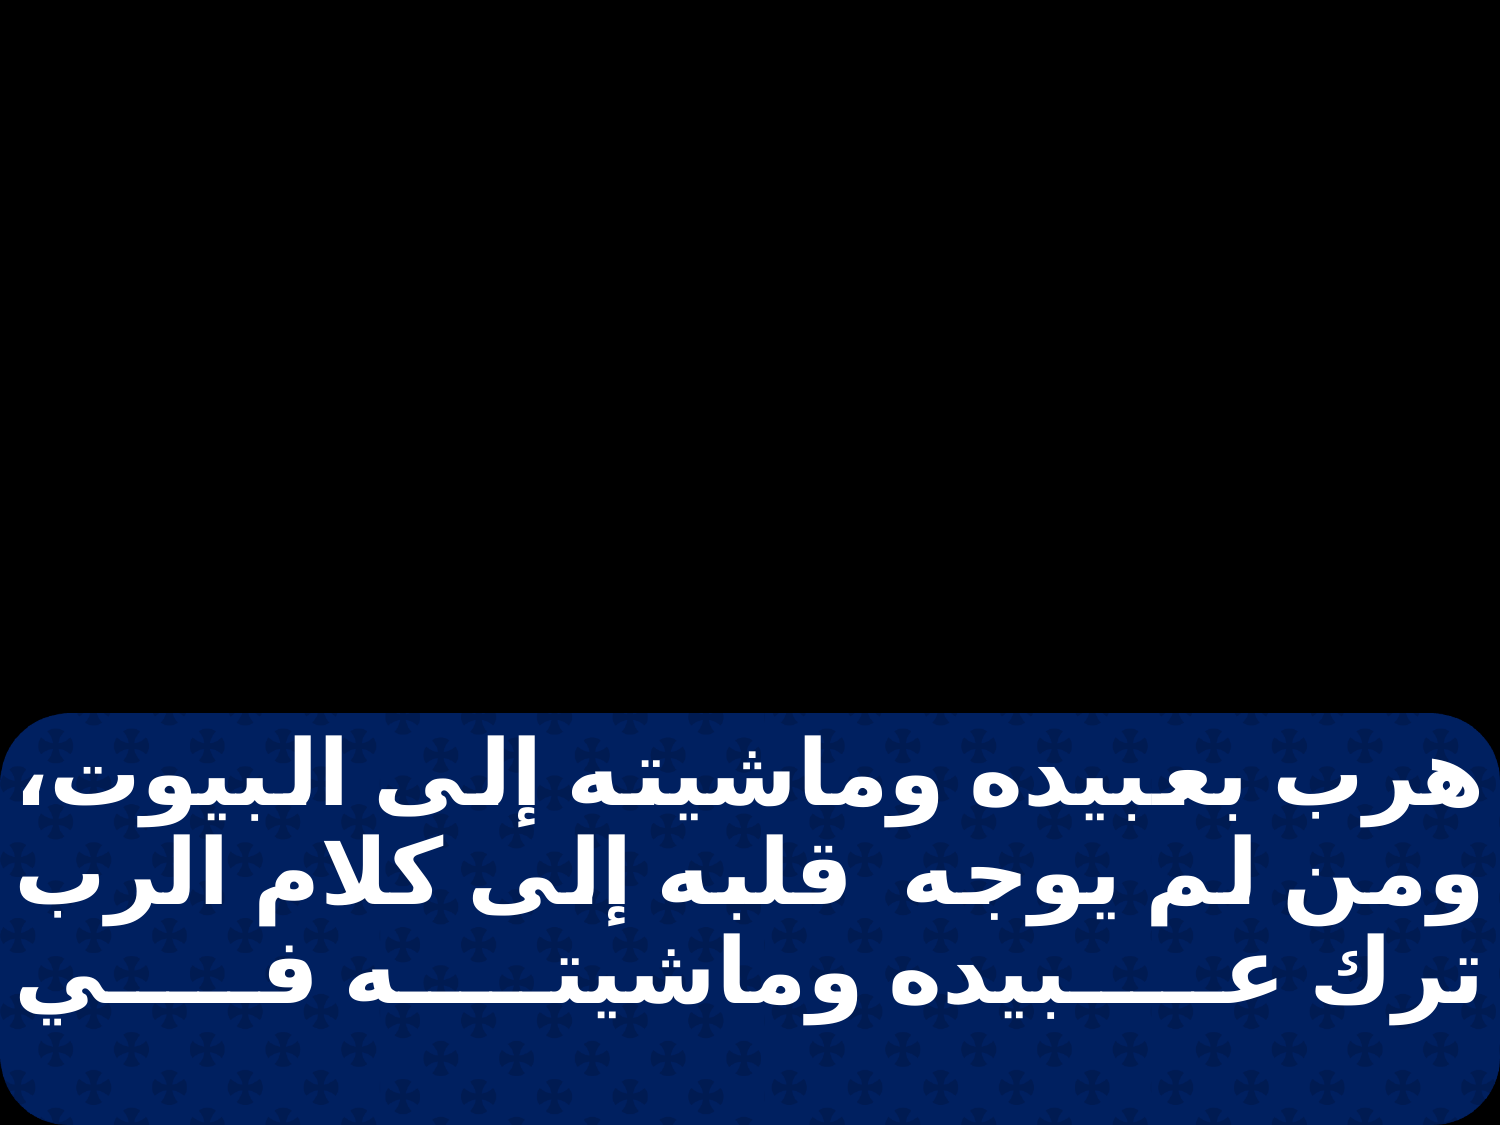

هرب بعبيده وماشيته إلى البيوت، ومن لم يوجه  قلبه إلى كلام الرب ترك عبيده وماشيته في